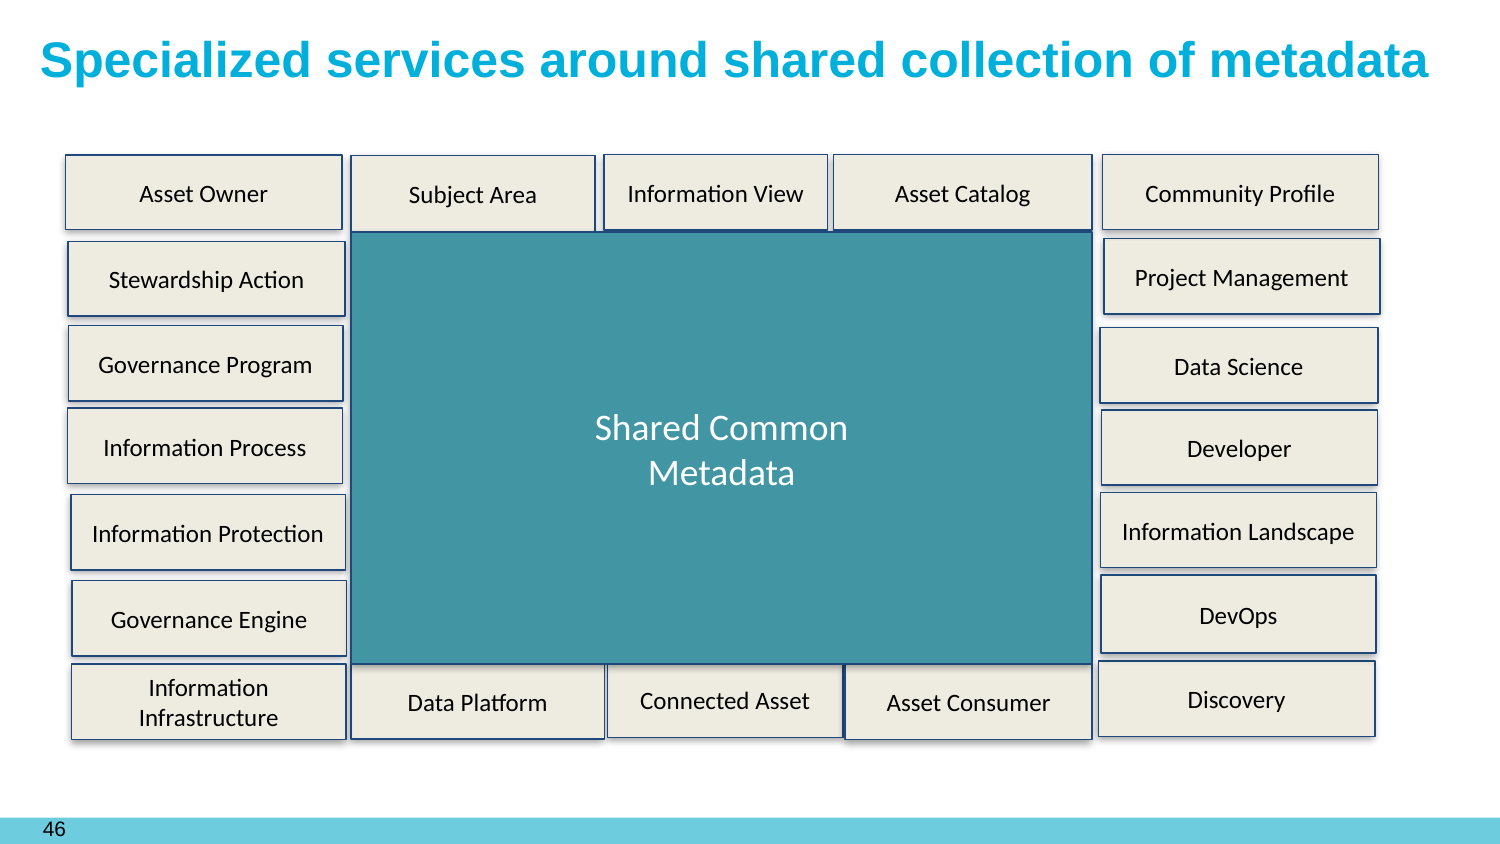

# Specialized services around shared collection of metadata
Community Profile
Asset Catalog
Information View
Asset Owner
Subject Area
Shared Common
Metadata
Project Management
Stewardship Action
Governance Program
Data Science
Information Process
Developer
Information Landscape
Information Protection
DevOps
Governance Engine
Discovery
Connected Asset
Data Platform
Information Infrastructure
Asset Consumer